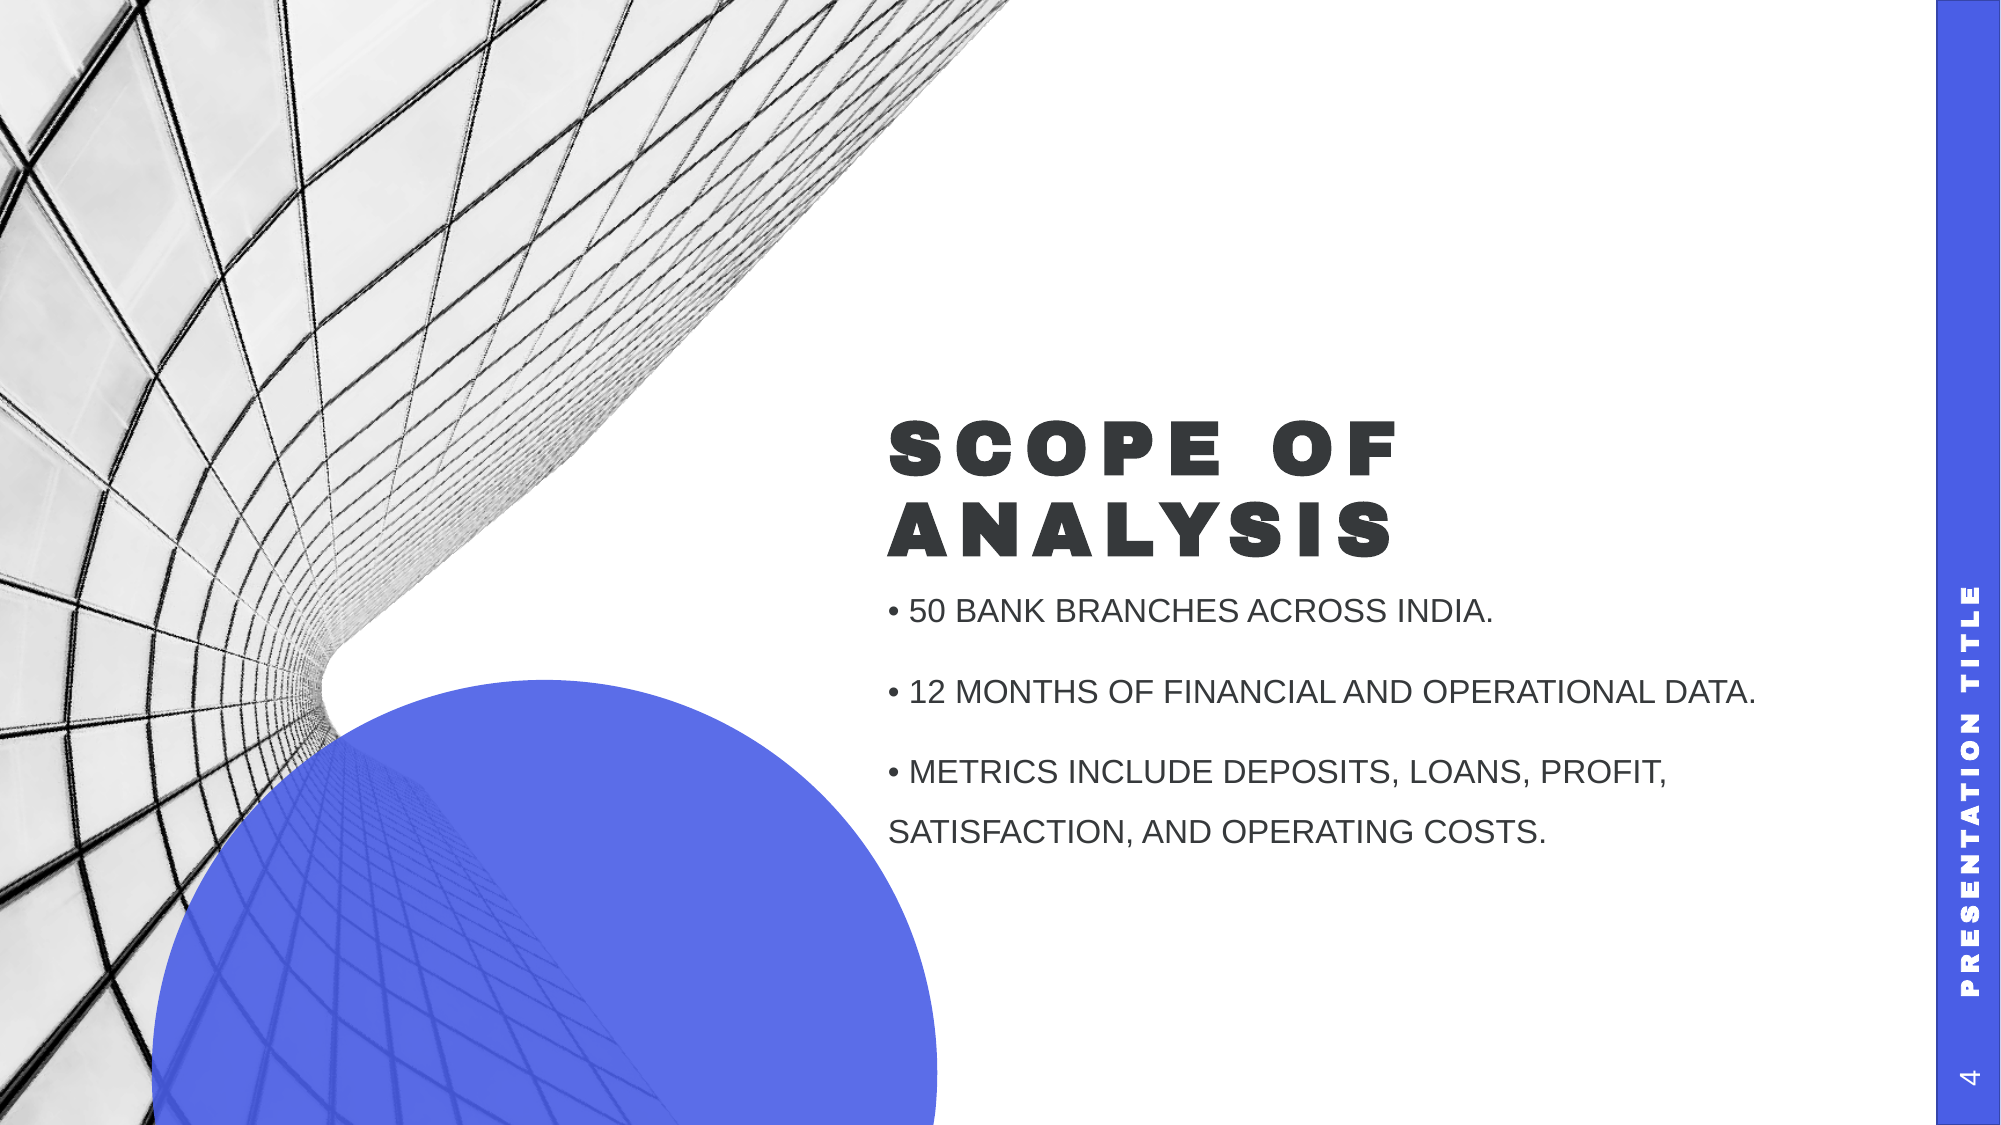

# Scope of Analysis
Presentation Title
• 50 bank branches across India.
• 12 months of financial and operational data.
• Metrics include deposits, loans, profit, satisfaction, and operating costs.

4